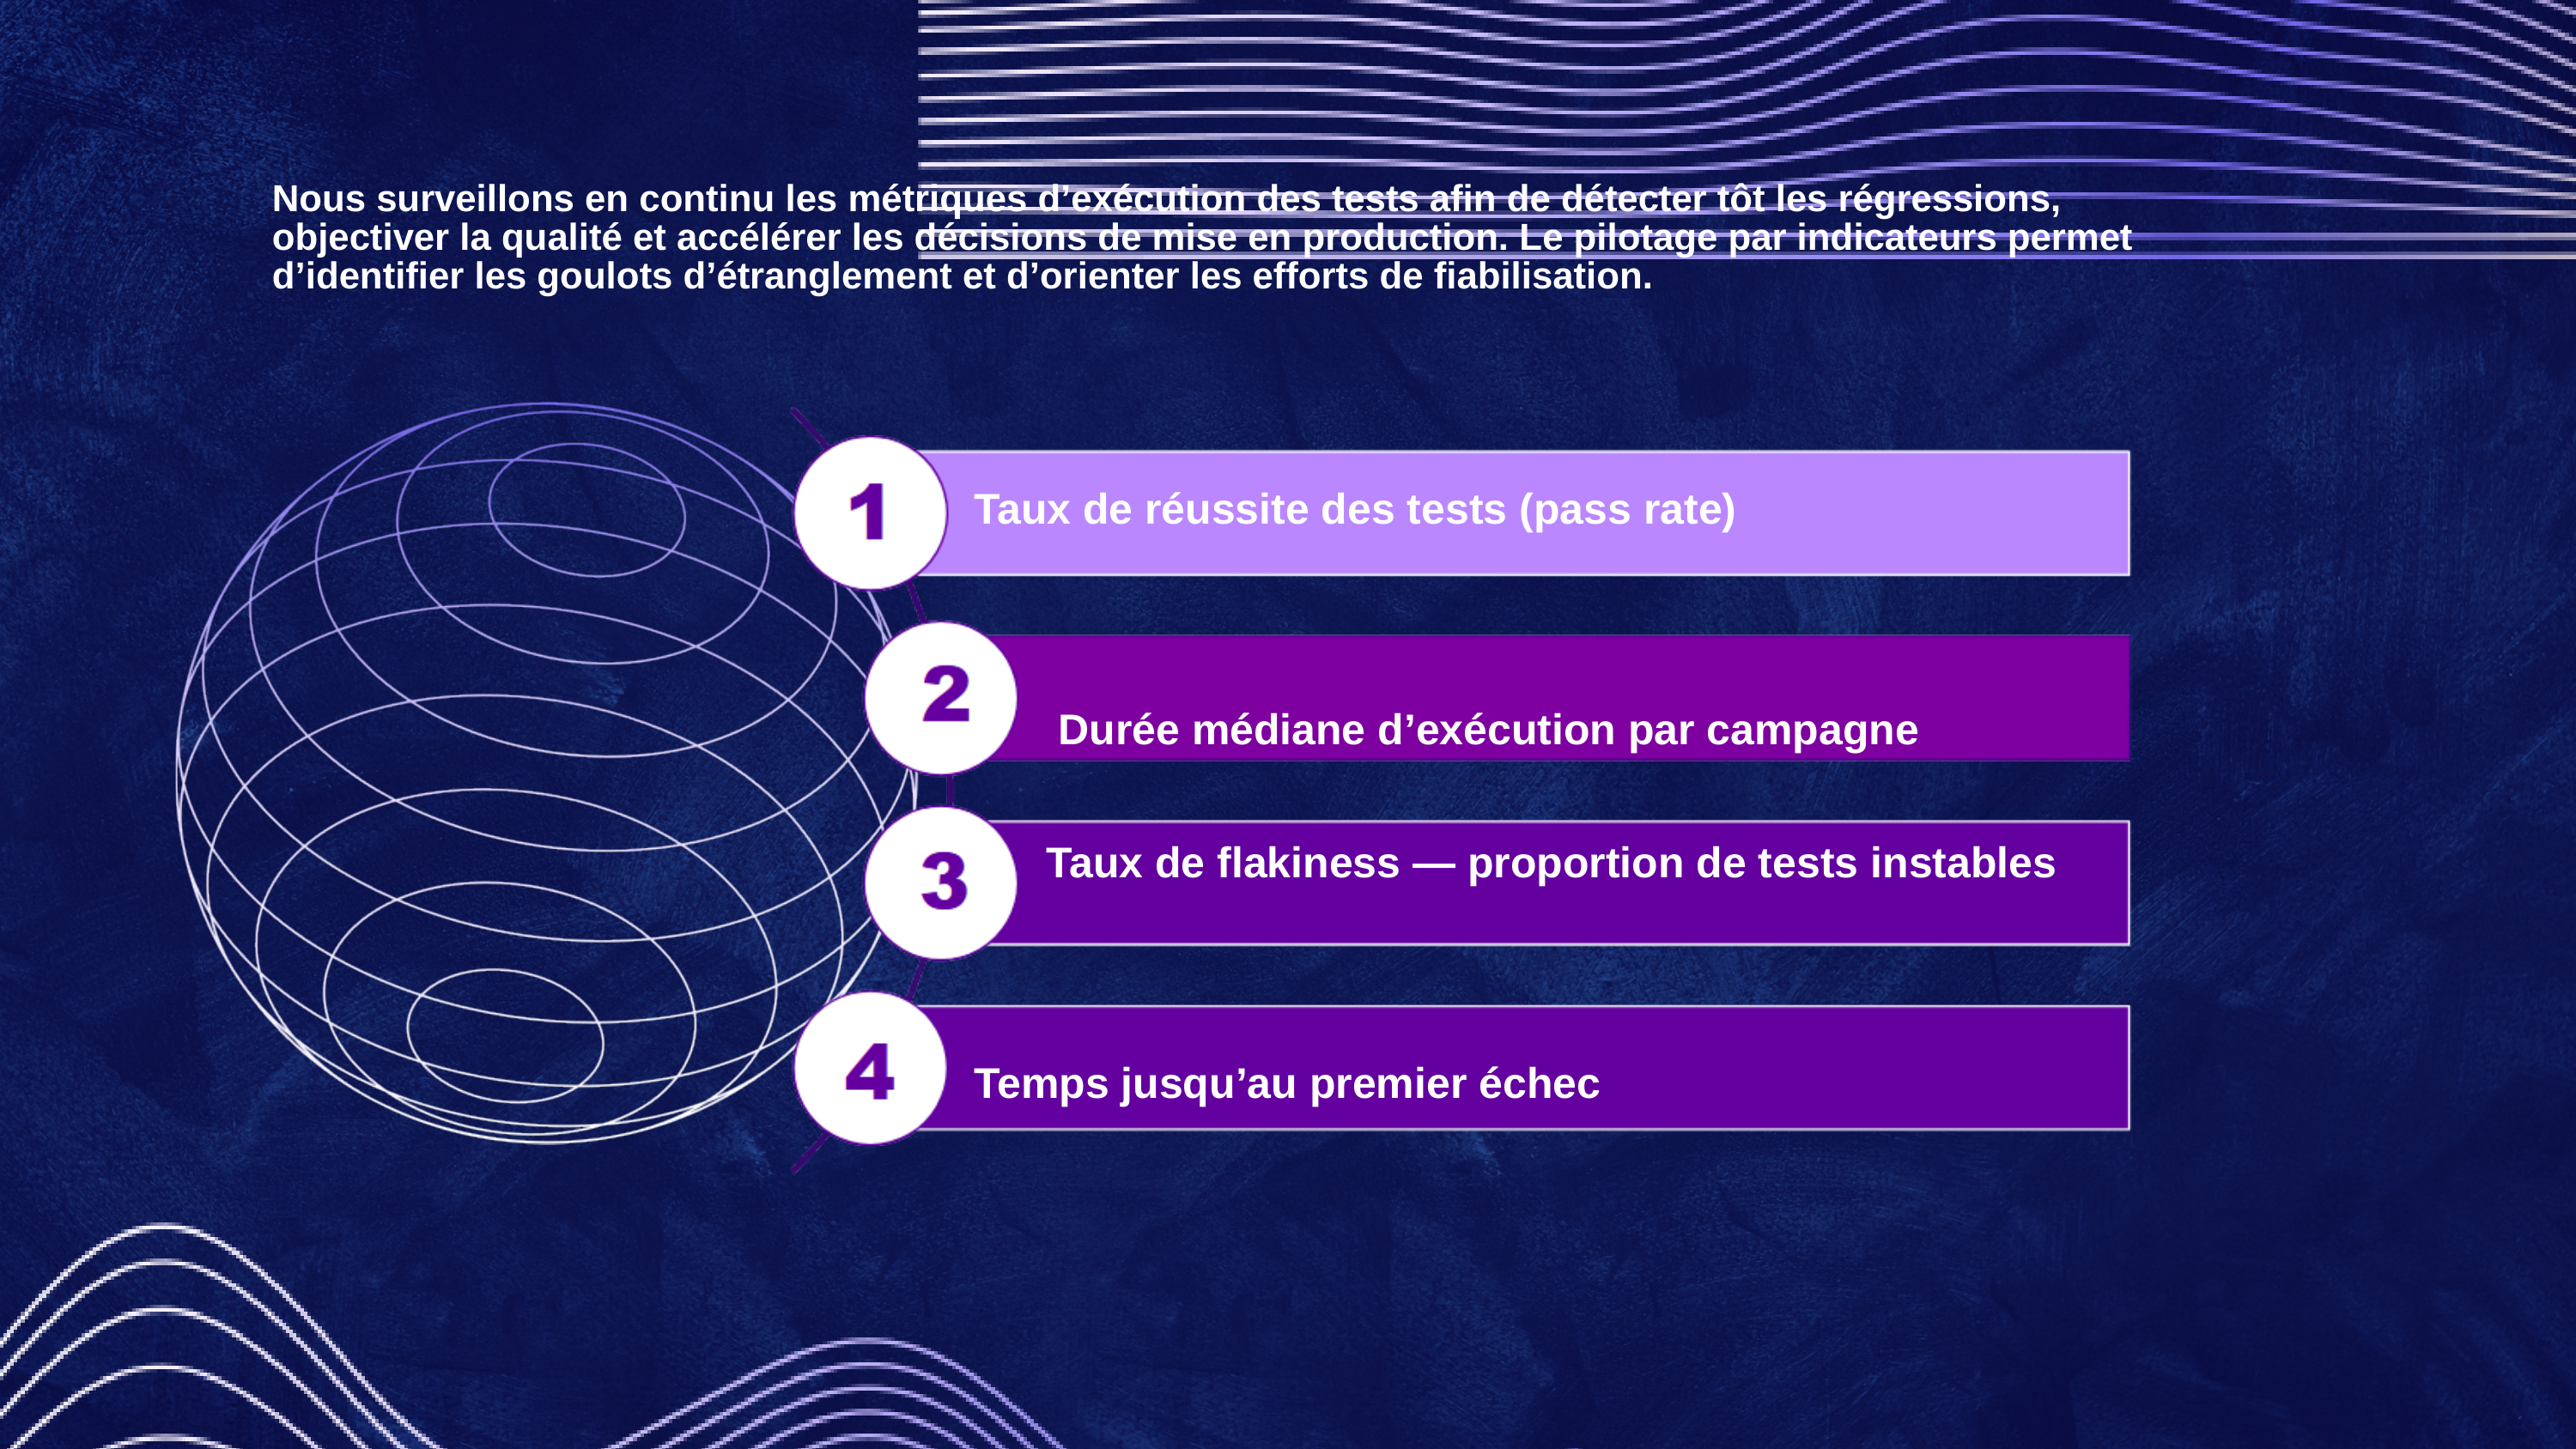

Nous surveillons en continu les métriques d’exécution des tests afin de détecter tôt les régressions, objectiver la qualité et accélérer les décisions de mise en production. Le pilotage par indicateurs permet d’identifier les goulots d’étranglement et d’orienter les efforts de fiabilisation.

Taux de réussite des tests (pass rate)

       Durée médiane d’exécution par campagne

      Taux de flakiness — proportion de tests instables

Temps jusqu’au premier échec